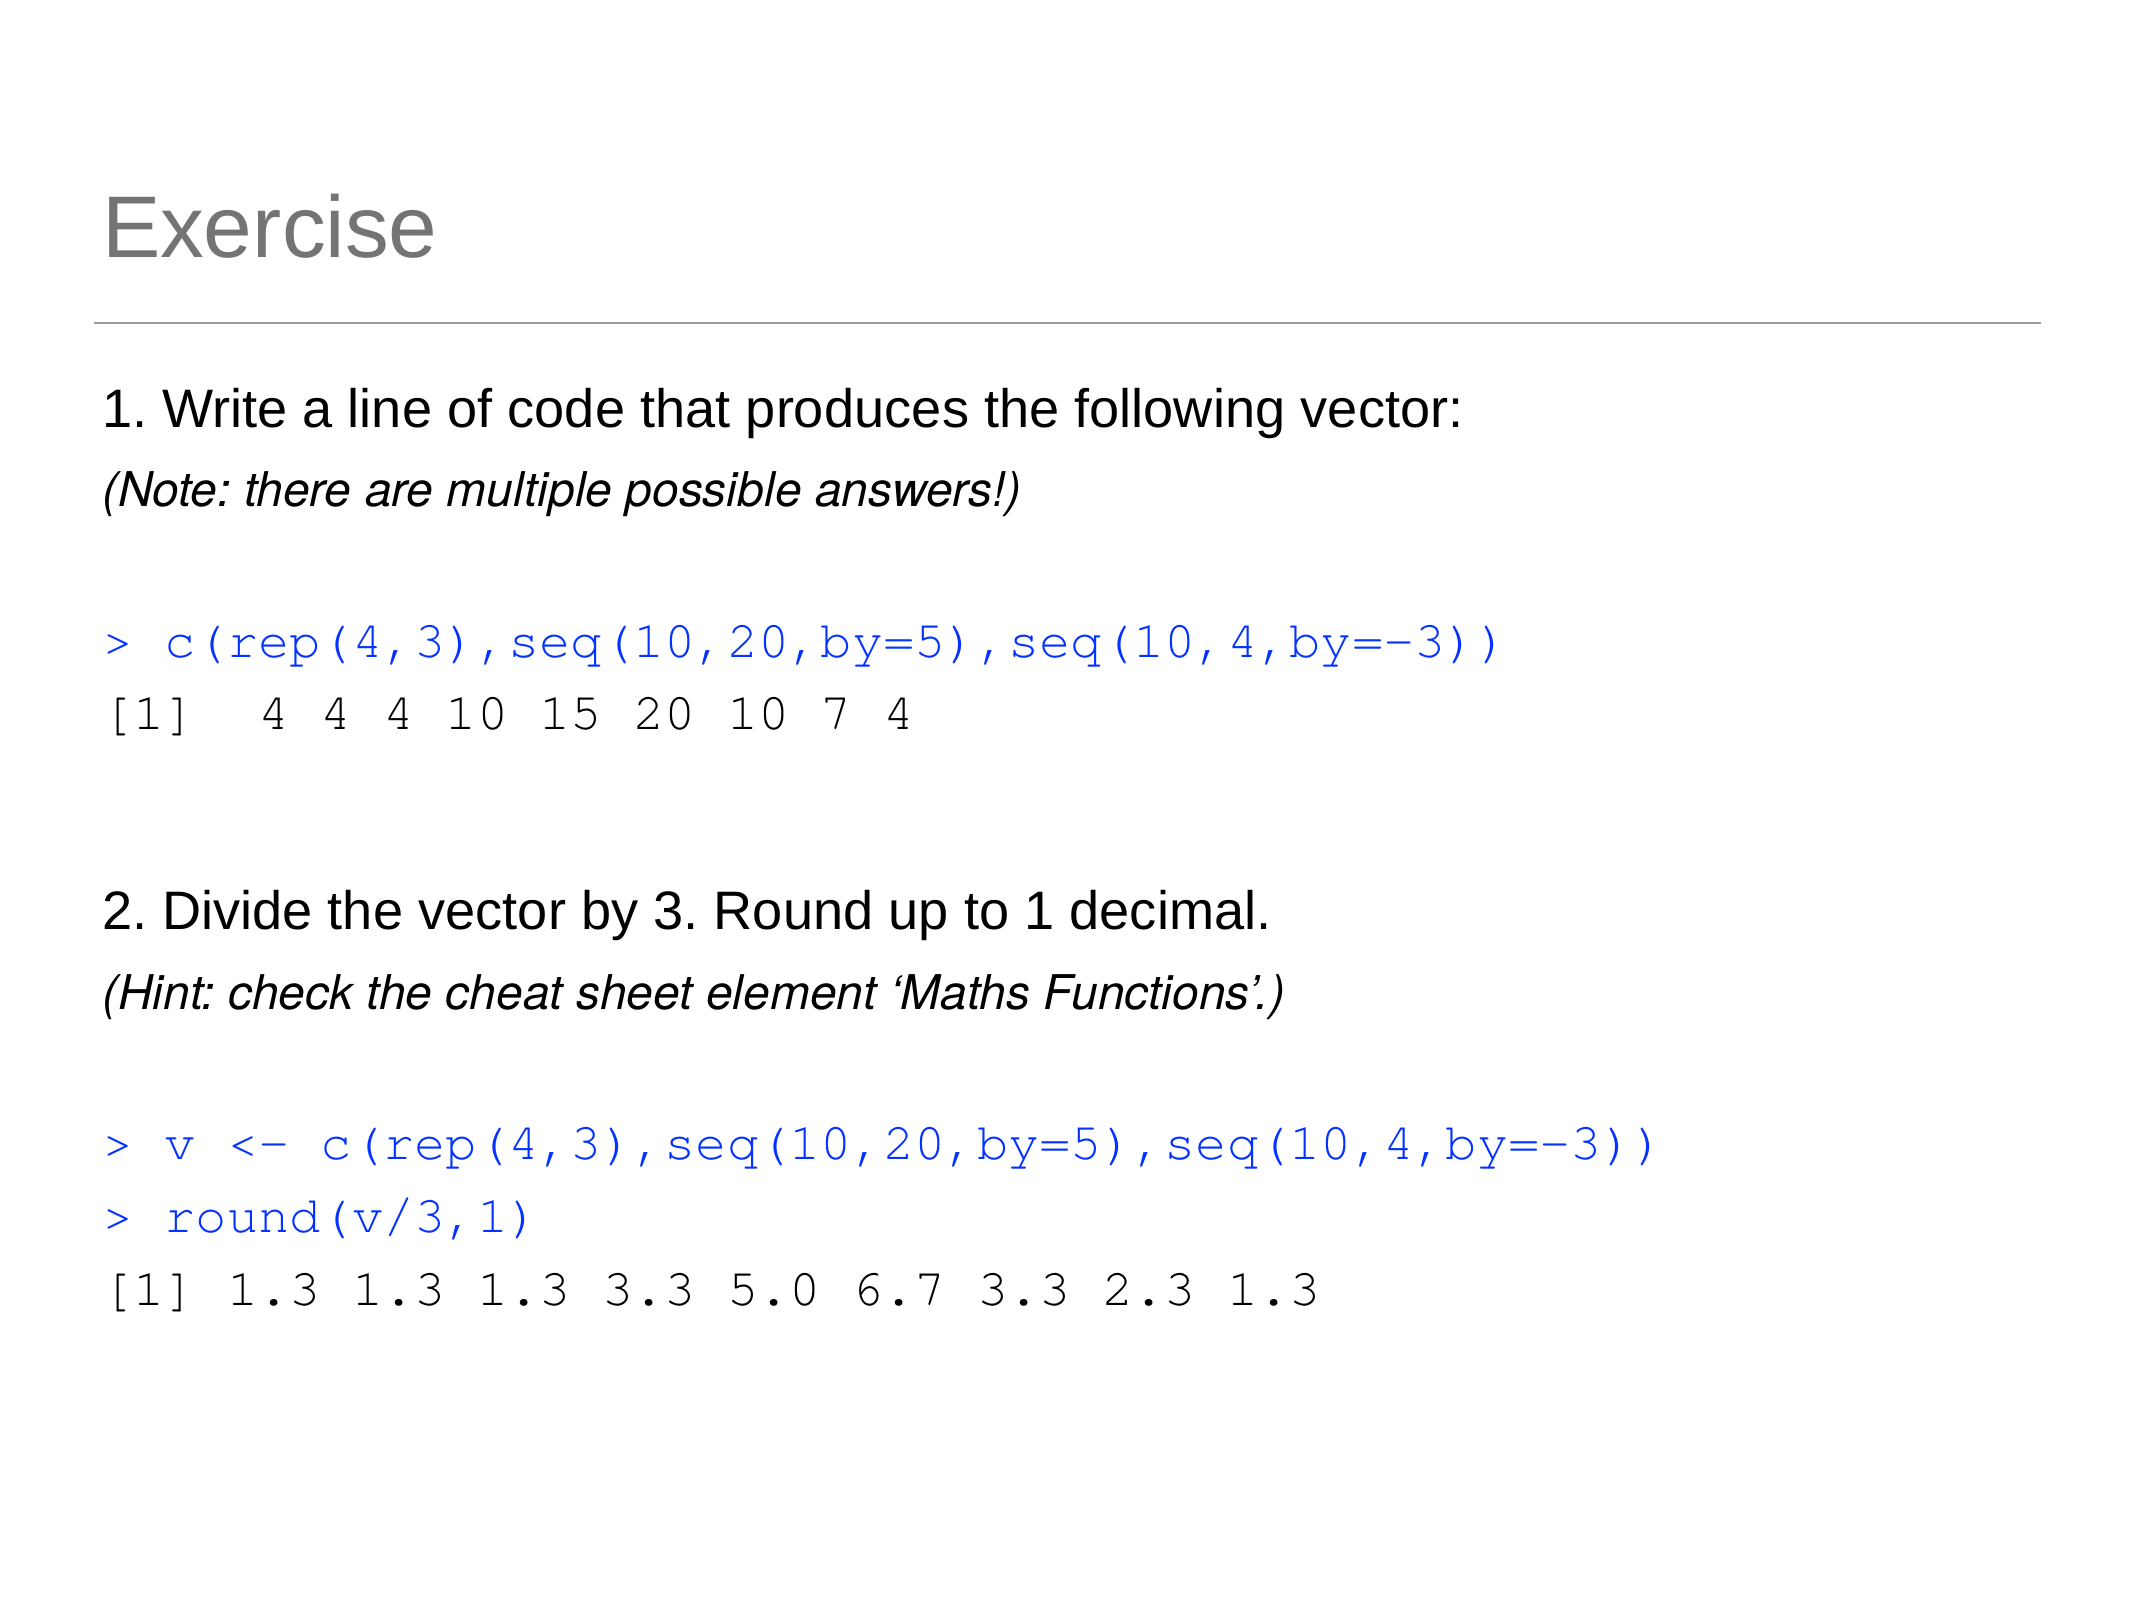

# Exercise
1. Write a line of code that produces the following vector:
(Note: there are multiple possible answers!)

> c(rep(4,3),seq(10,20,by=5),seq(10,4,by=-3))
[1]  4 4 4 10 15 20 10 7 4

2. Divide the vector by 3. Round up to 1 decimal.
(Hint: check the cheat sheet element ‘Maths Functions’.)

> v <- c(rep(4,3),seq(10,20,by=5),seq(10,4,by=-3))
> round(v/3,1)
[1] 1.3 1.3 1.3 3.3 5.0 6.7 3.3 2.3 1.3